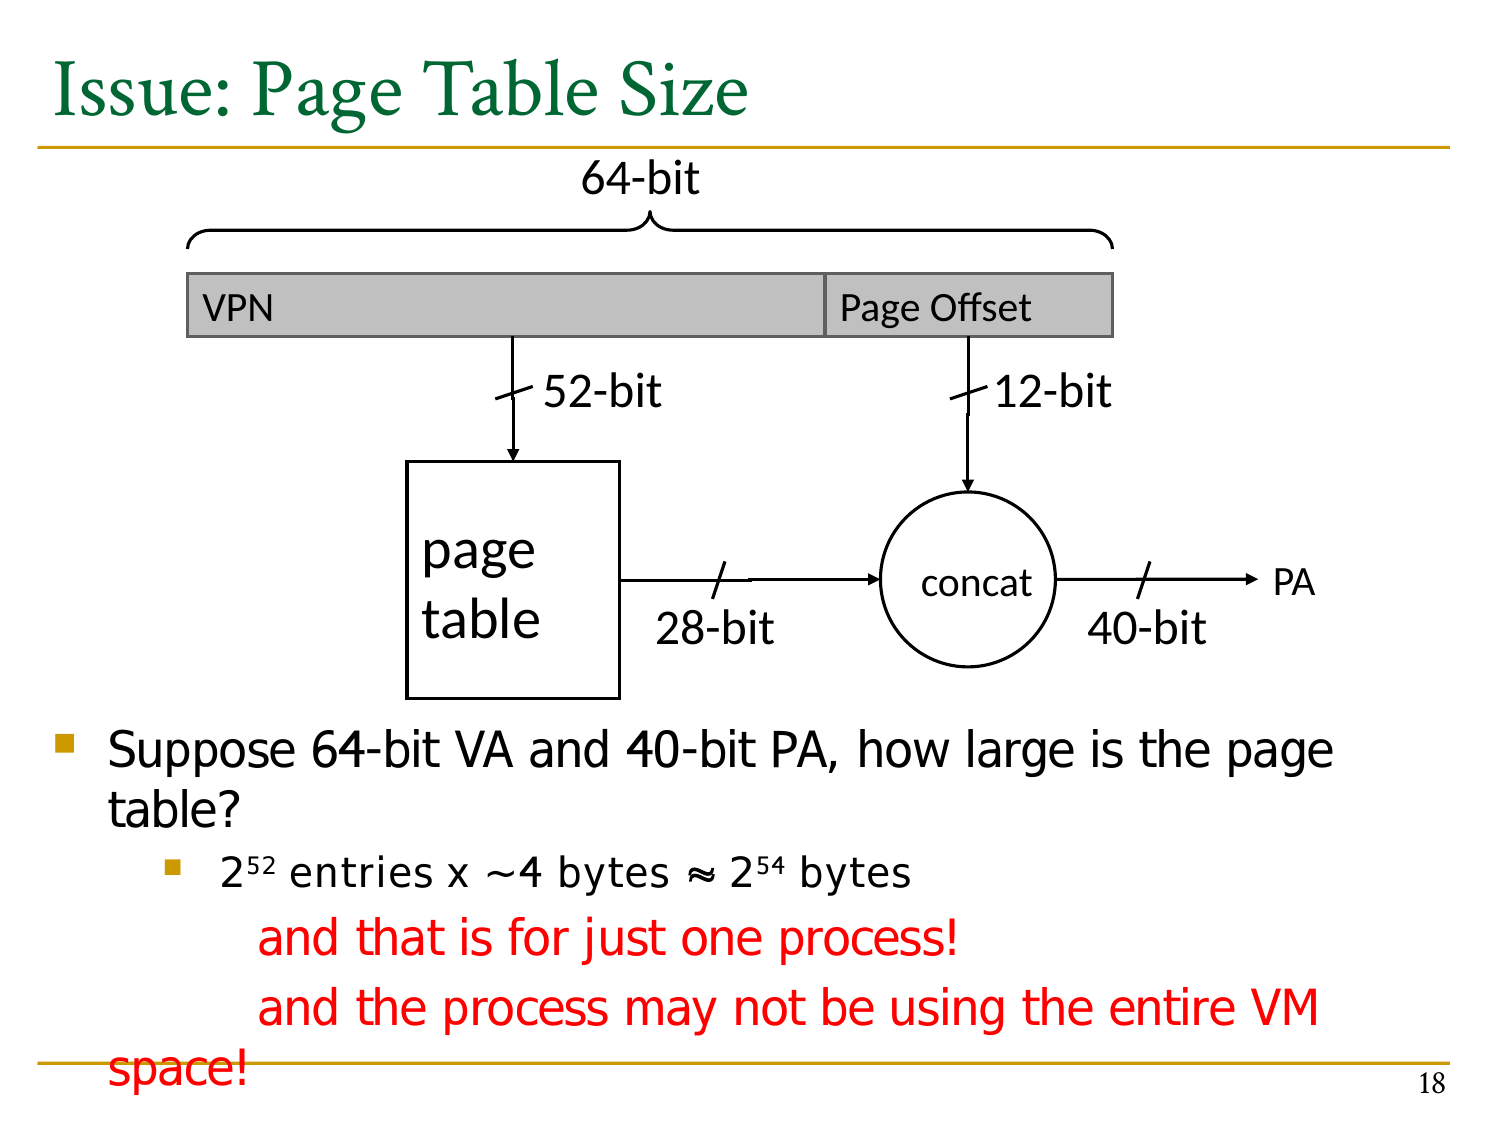

# Issue: Page Table Size

64-bit

Suppose 64-bit VA and 40-bit PA, how large is the page table?
252 entries x ~4 bytes ≈ 254 bytes
		and that is for just one process!
		and the process may not be using the entire VM space!

VPN
Page Offset
52-bit
12-bit

page
table
concat
PA

28-bit
40-bit
18